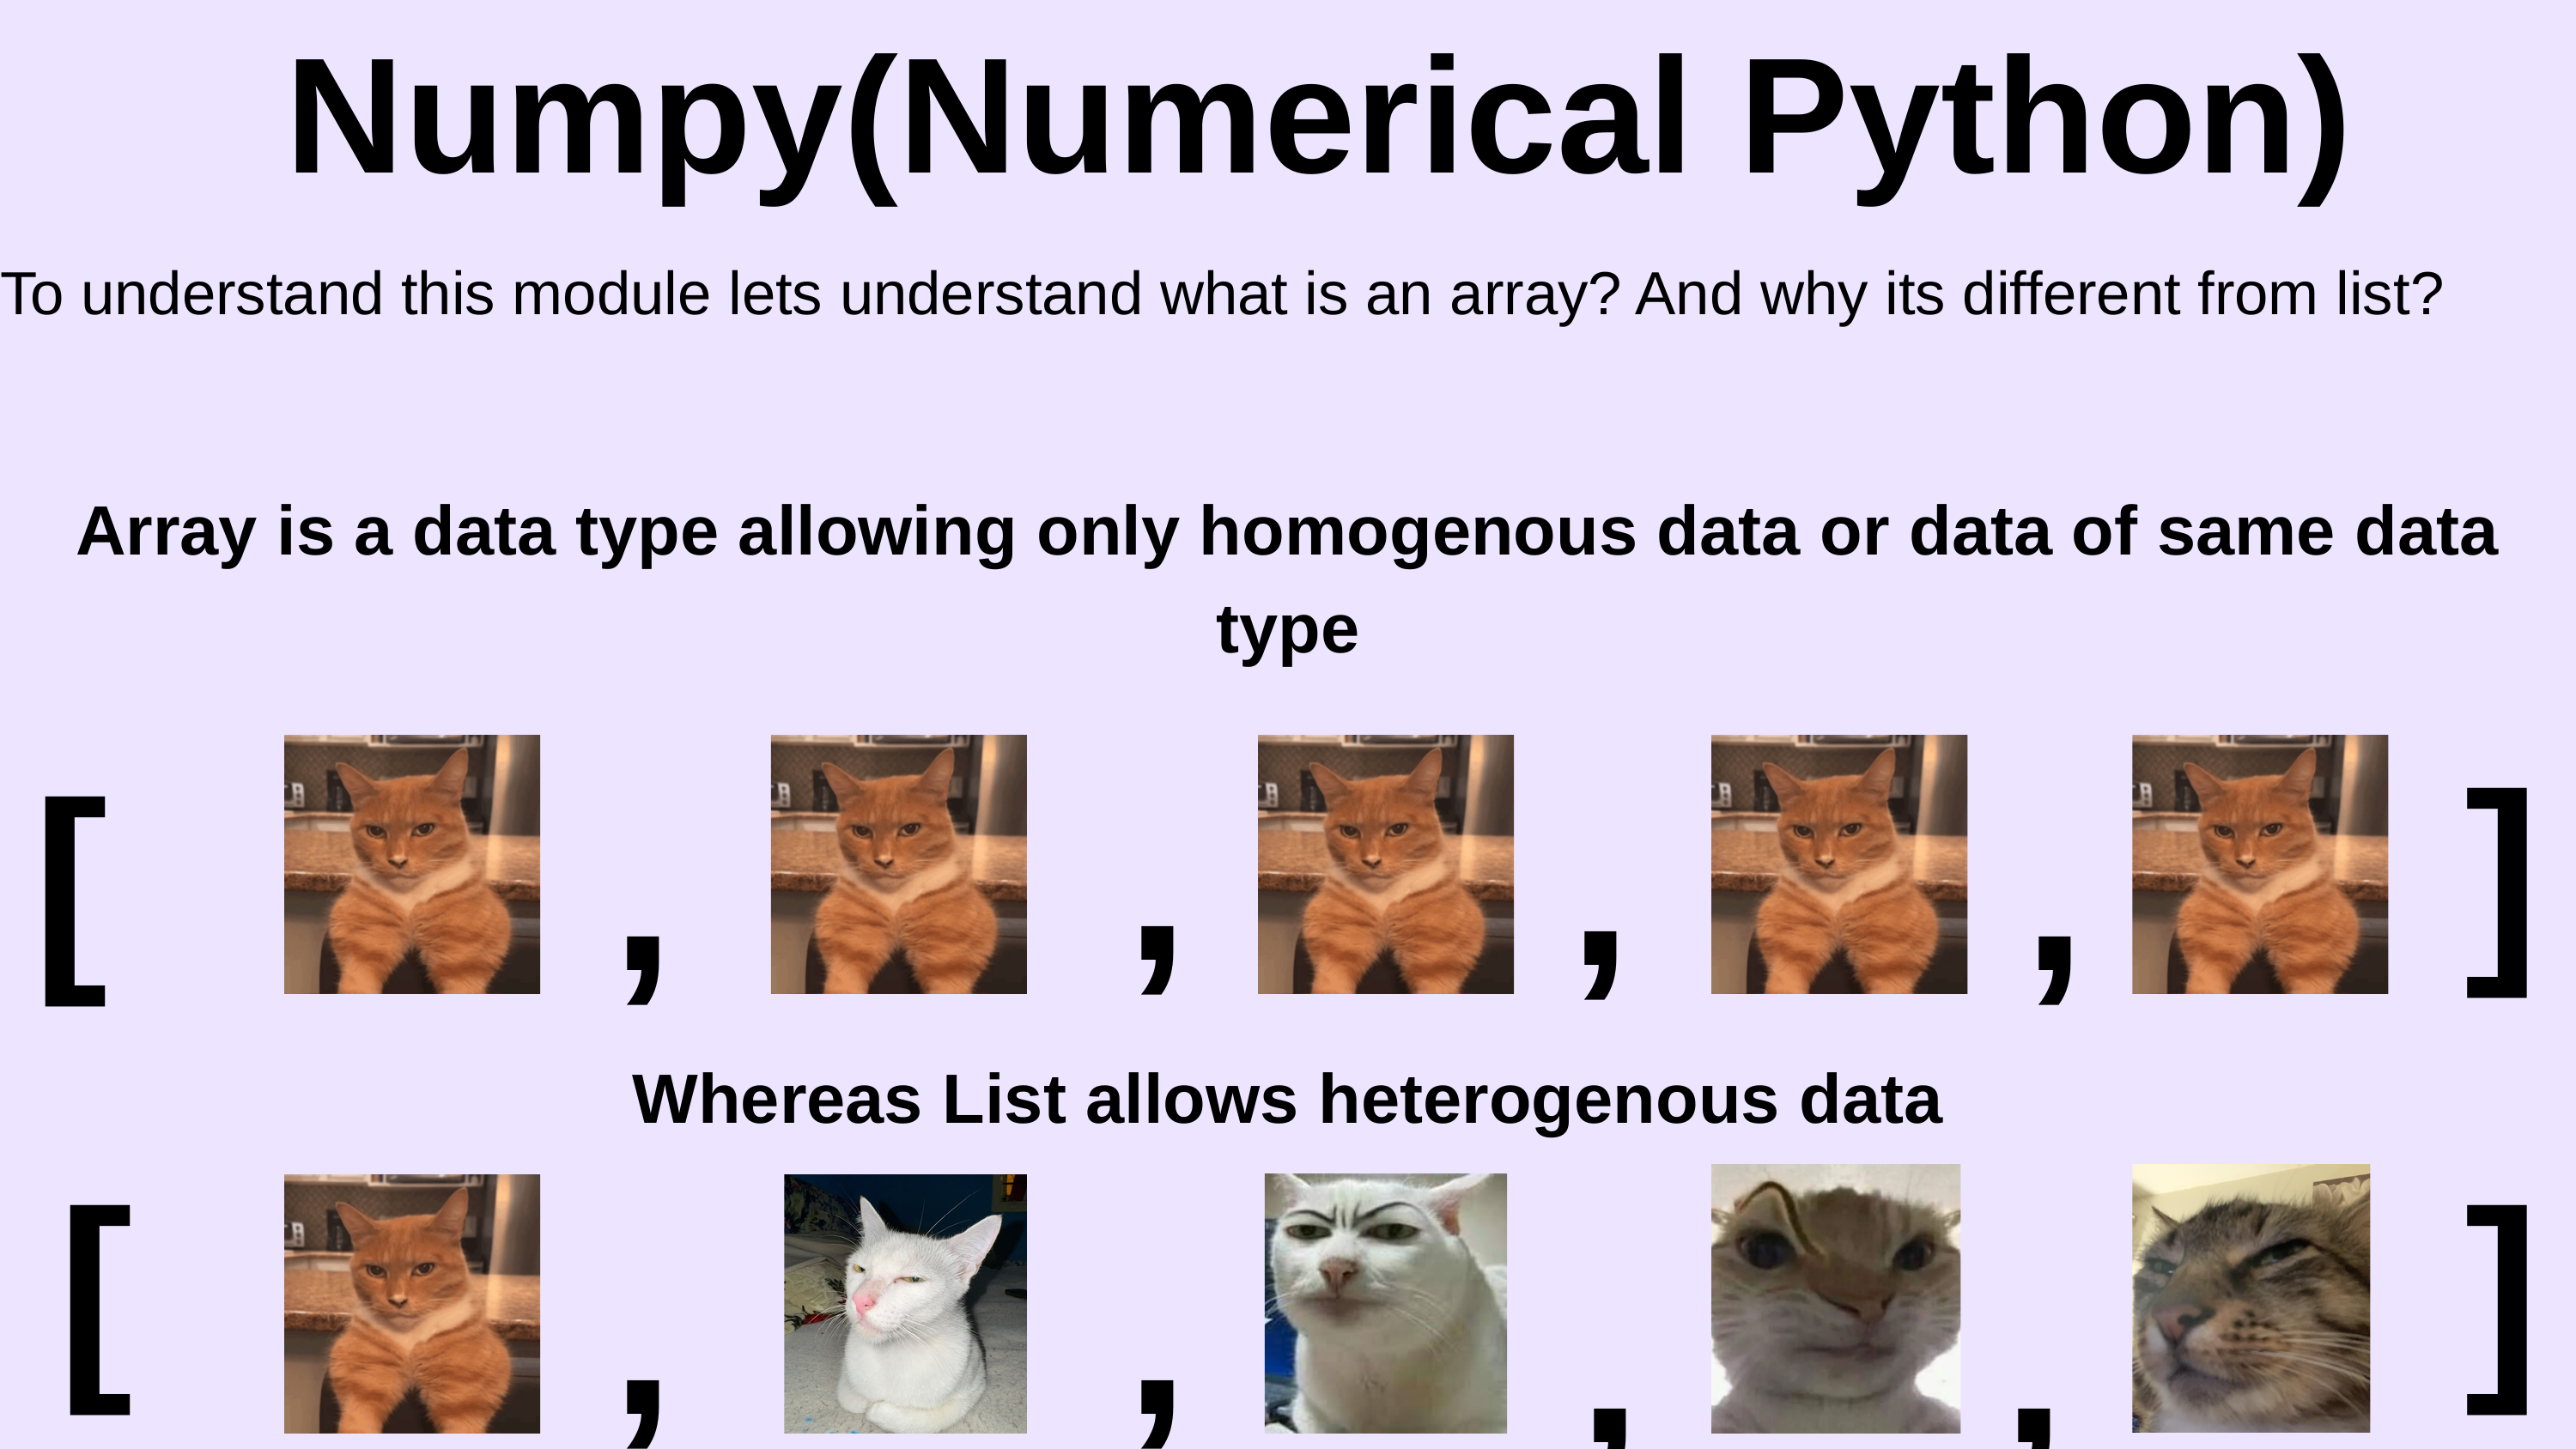

Numpy(Numerical Python)
To understand this module lets understand what is an array? And why its different from list?
Array is a data type allowing only homogenous data or data of same data type
]
[
,
,
,
,

Whereas List allows heterogenous data
[
]
,
,

,
,